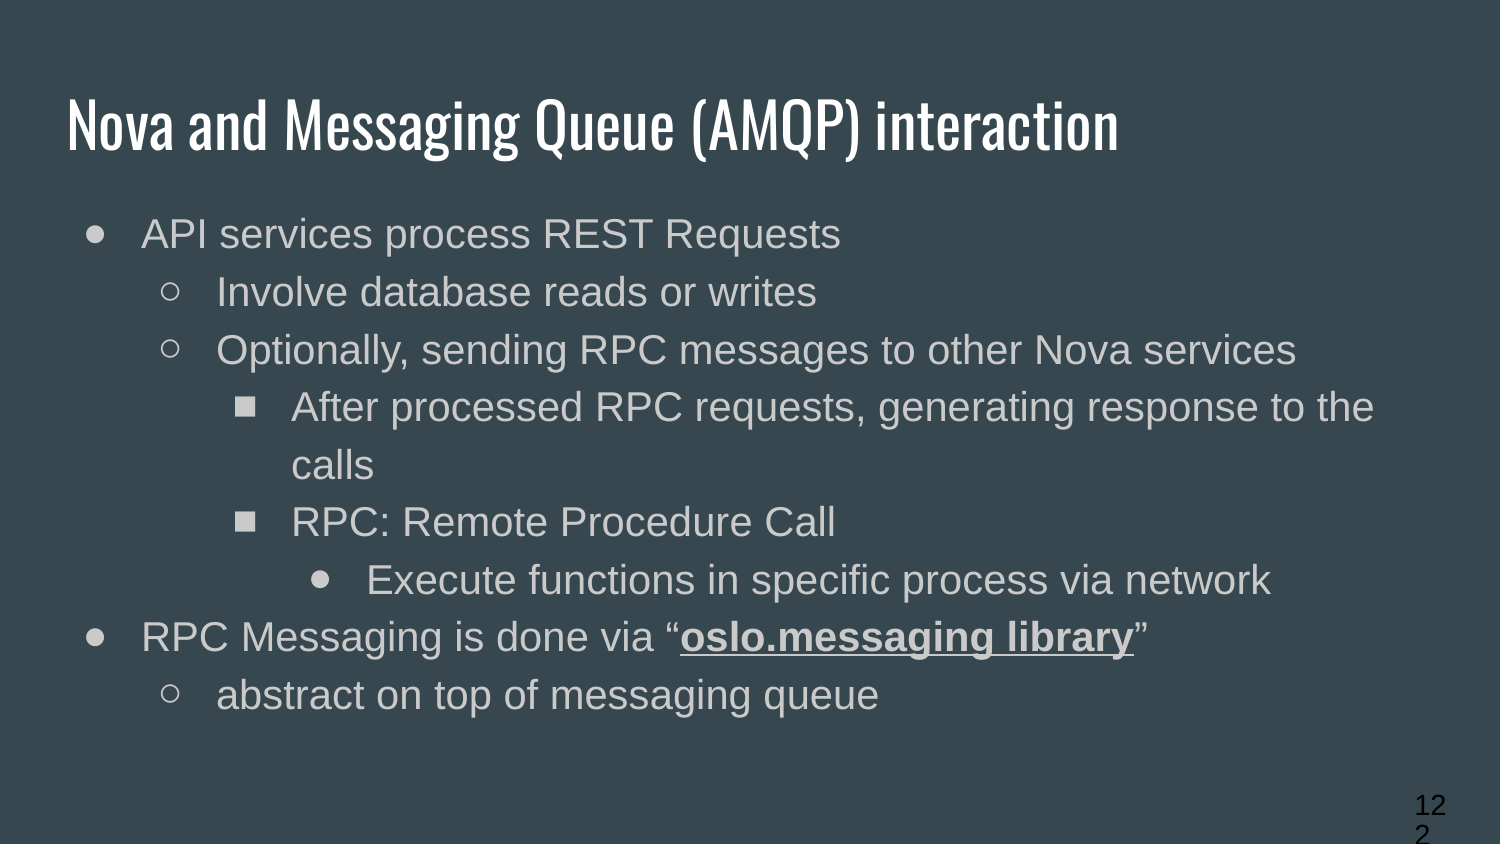

# Nova and Messaging Queue (AMQP) interaction
API services process REST Requests
Involve database reads or writes
Optionally, sending RPC messages to other Nova services
After processed RPC requests, generating response to the calls
RPC: Remote Procedure Call
Execute functions in specific process via network
RPC Messaging is done via “oslo.messaging library”
abstract on top of messaging queue

122